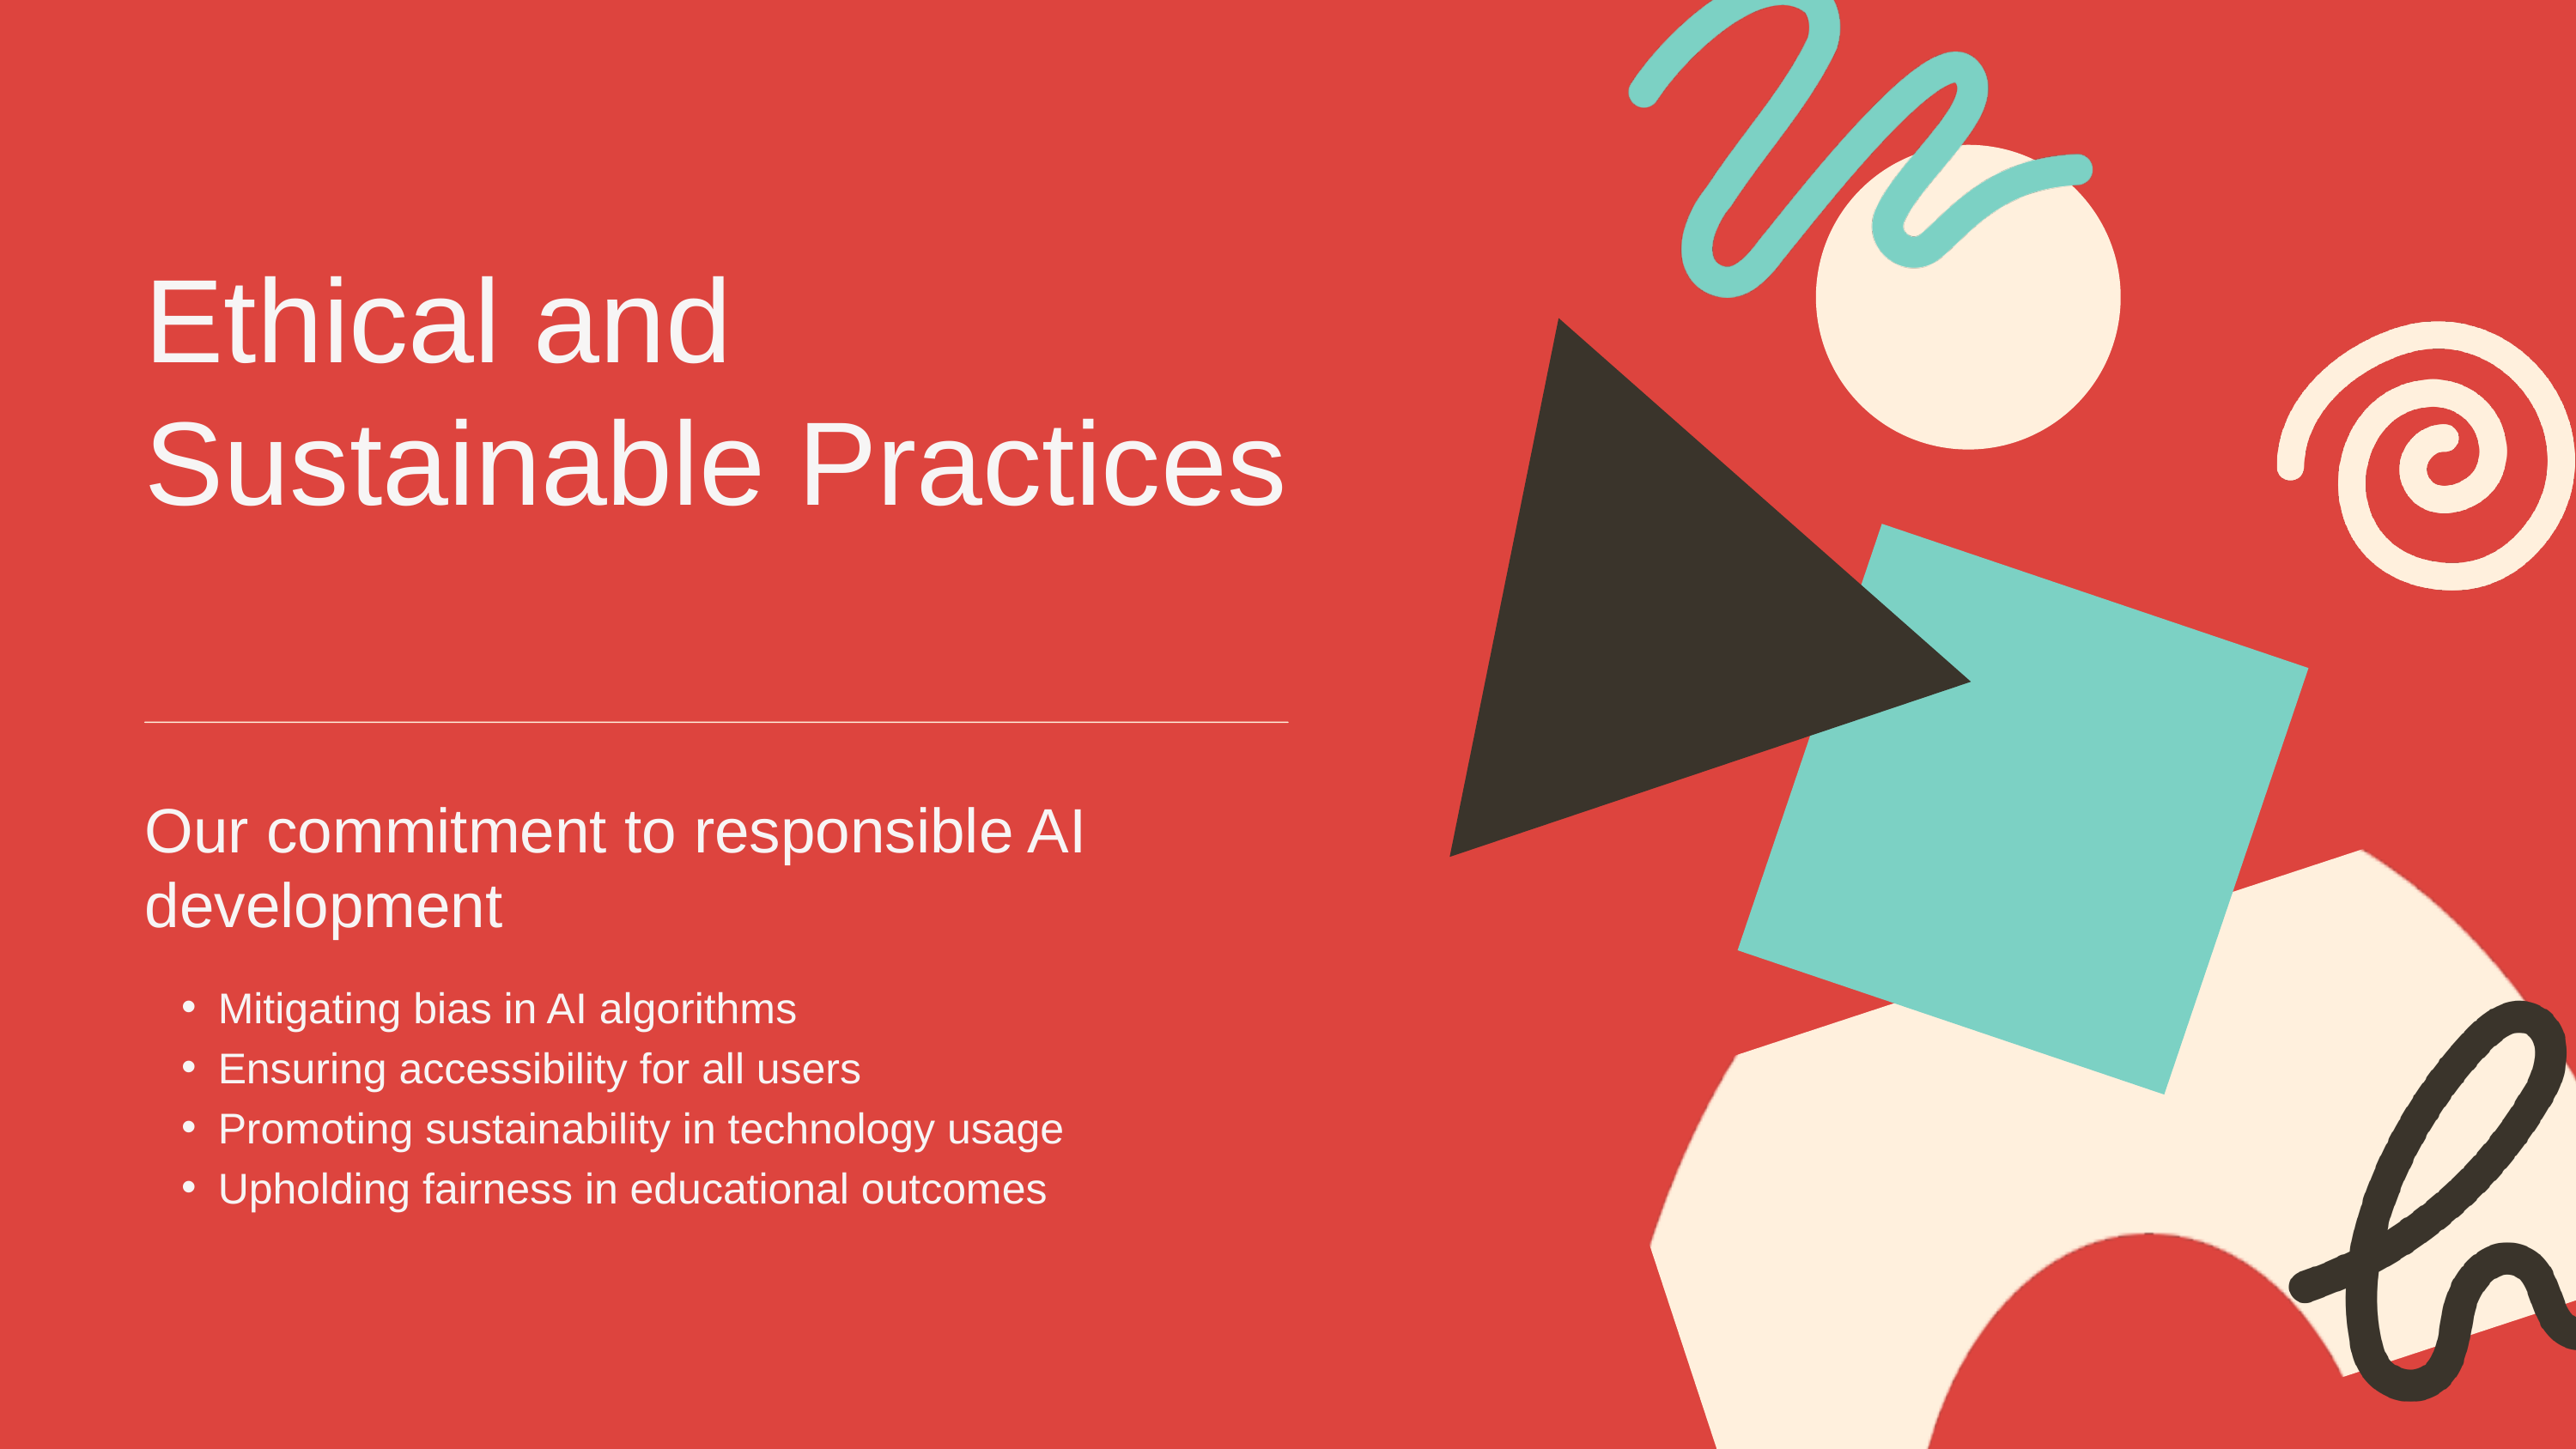

Ethical and Sustainable Practices

Our commitment to responsible AI development
Mitigating bias in AI algorithms
Ensuring accessibility for all users
Promoting sustainability in technology usage
Upholding fairness in educational outcomes